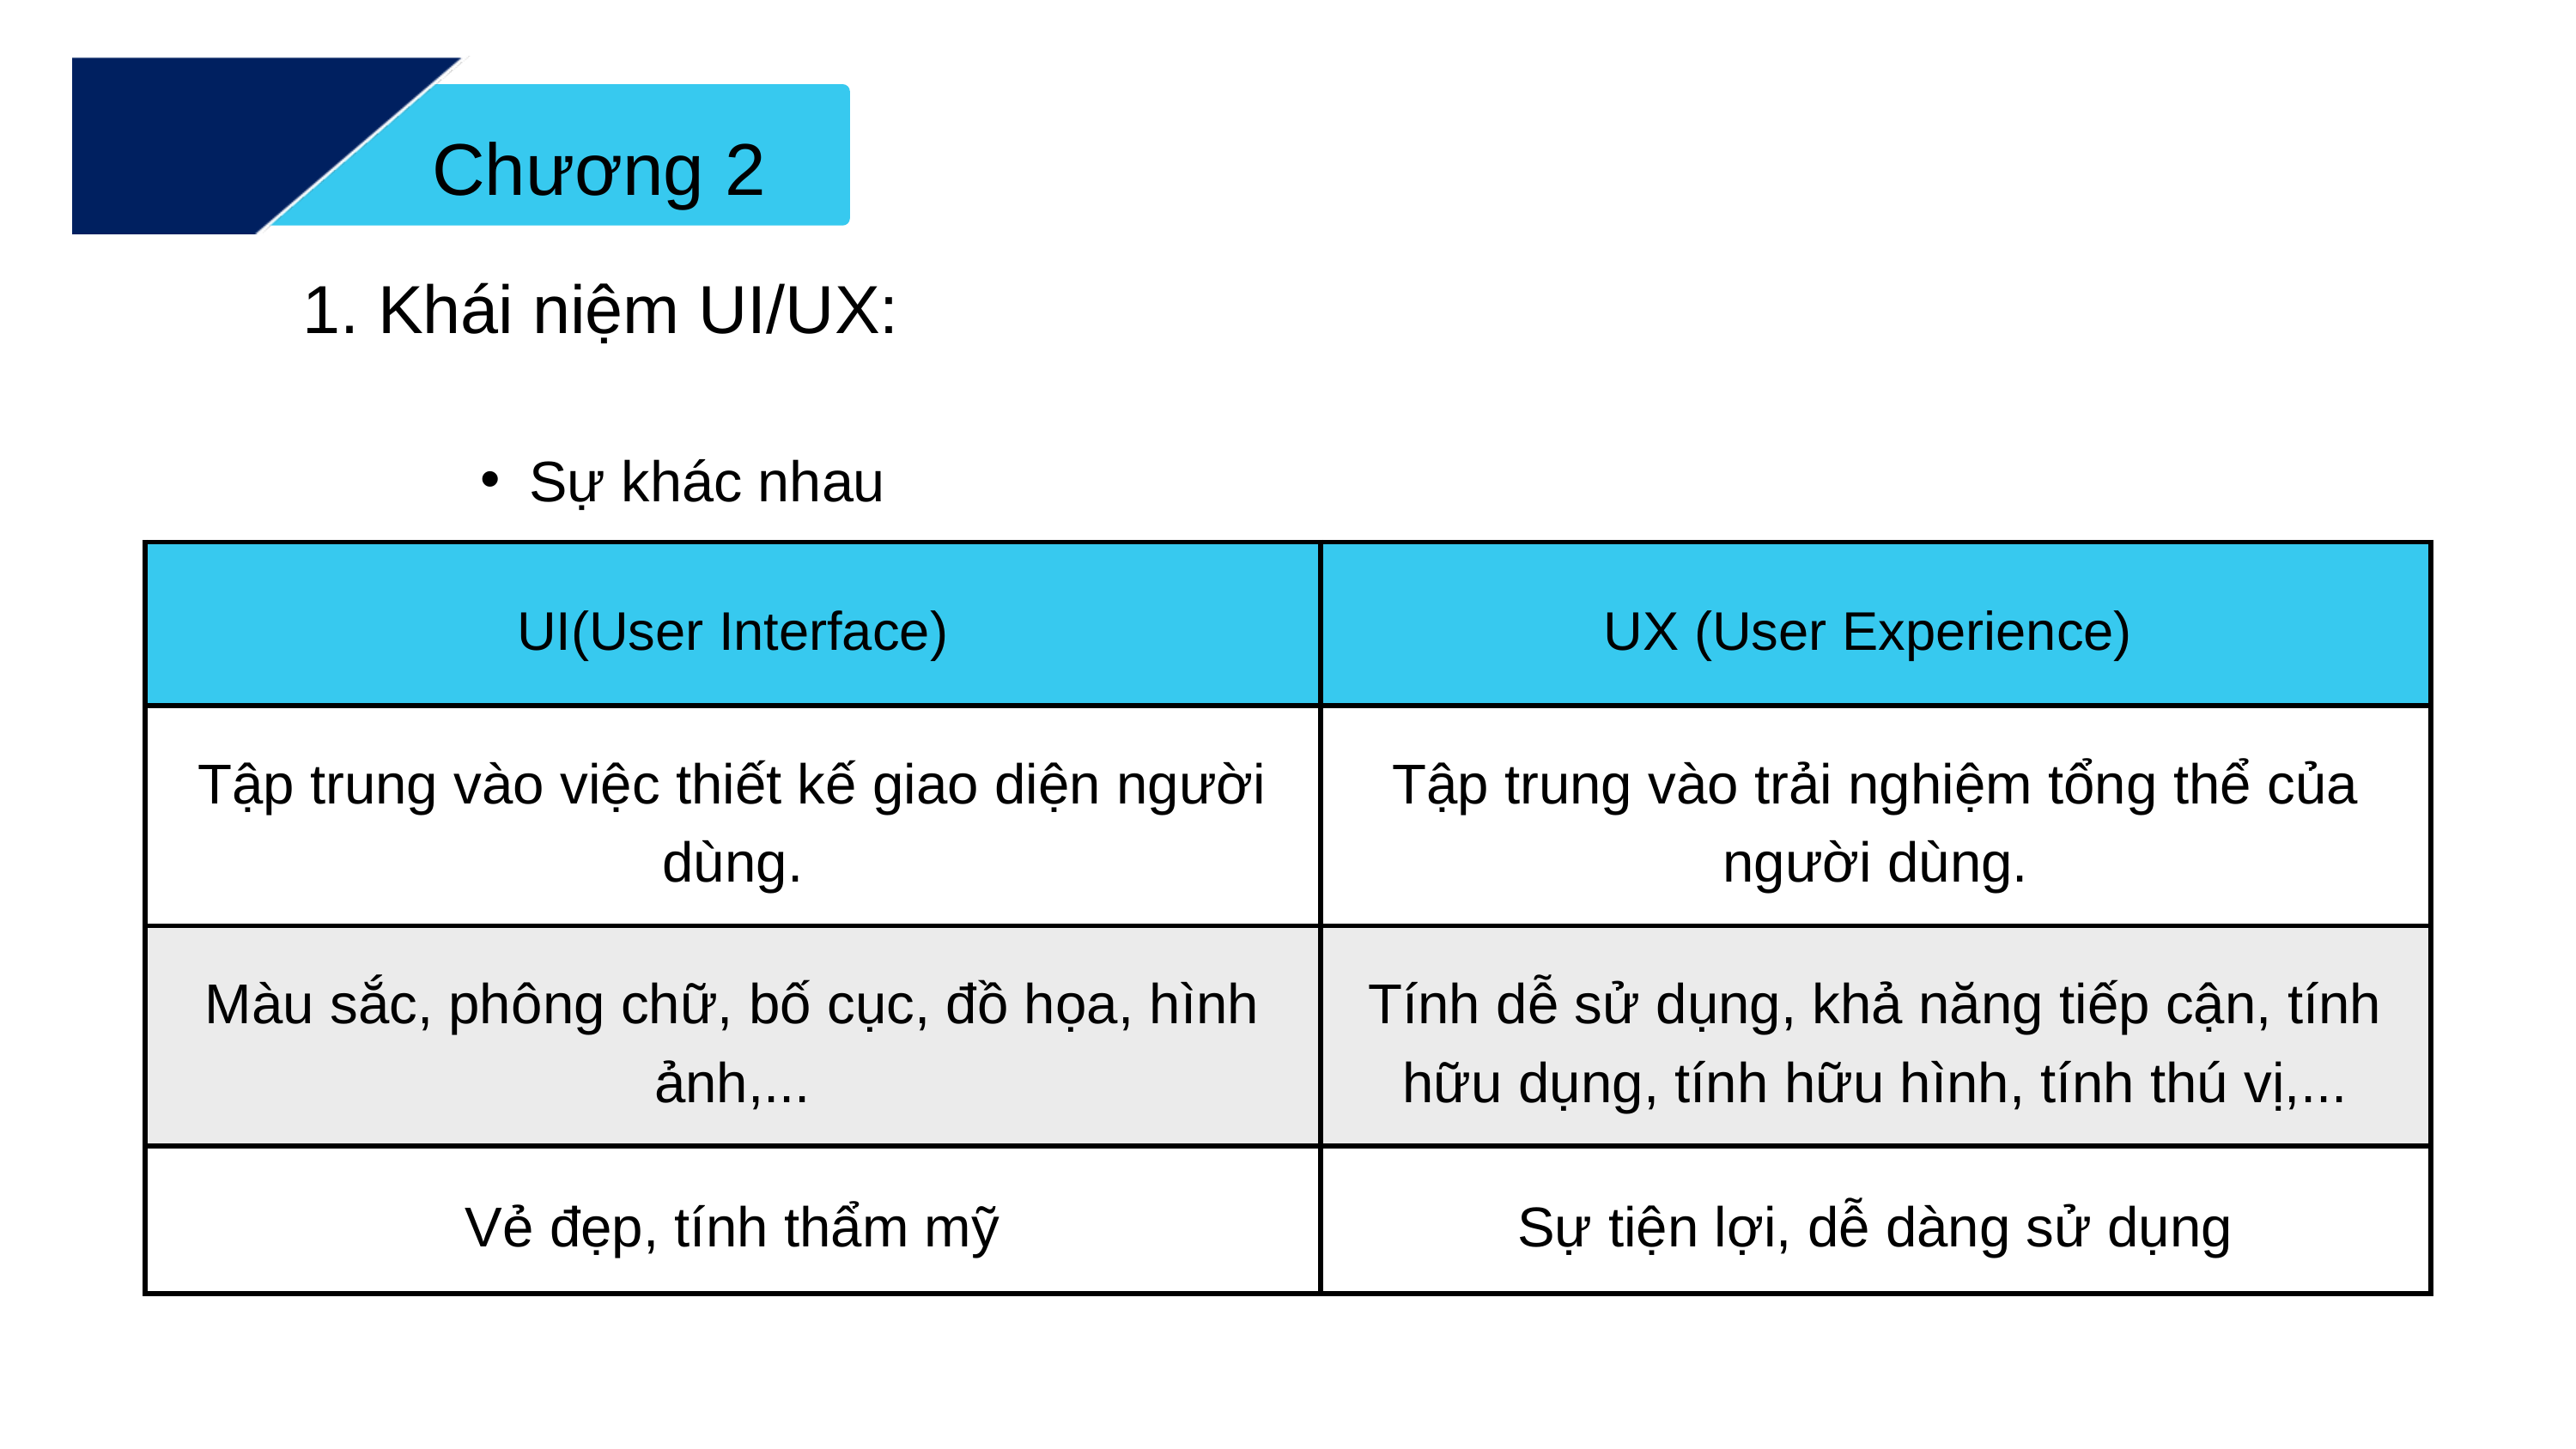

Chương 2
1. Khái niệm UI/UX:
Sự khác nhau
| UI(User Interface) | UX (User Experience) |
| --- | --- |
| Tập trung vào việc thiết kế giao diện người dùng. | Tập trung vào trải nghiệm tổng thể của người dùng. |
| Màu sắc, phông chữ, bố cục, đồ họa, hình ảnh,... | Tính dễ sử dụng, khả năng tiếp cận, tính hữu dụng, tính hữu hình, tính thú vị,... |
| Vẻ đẹp, tính thẩm mỹ | Sự tiện lợi, dễ dàng sử dụng |